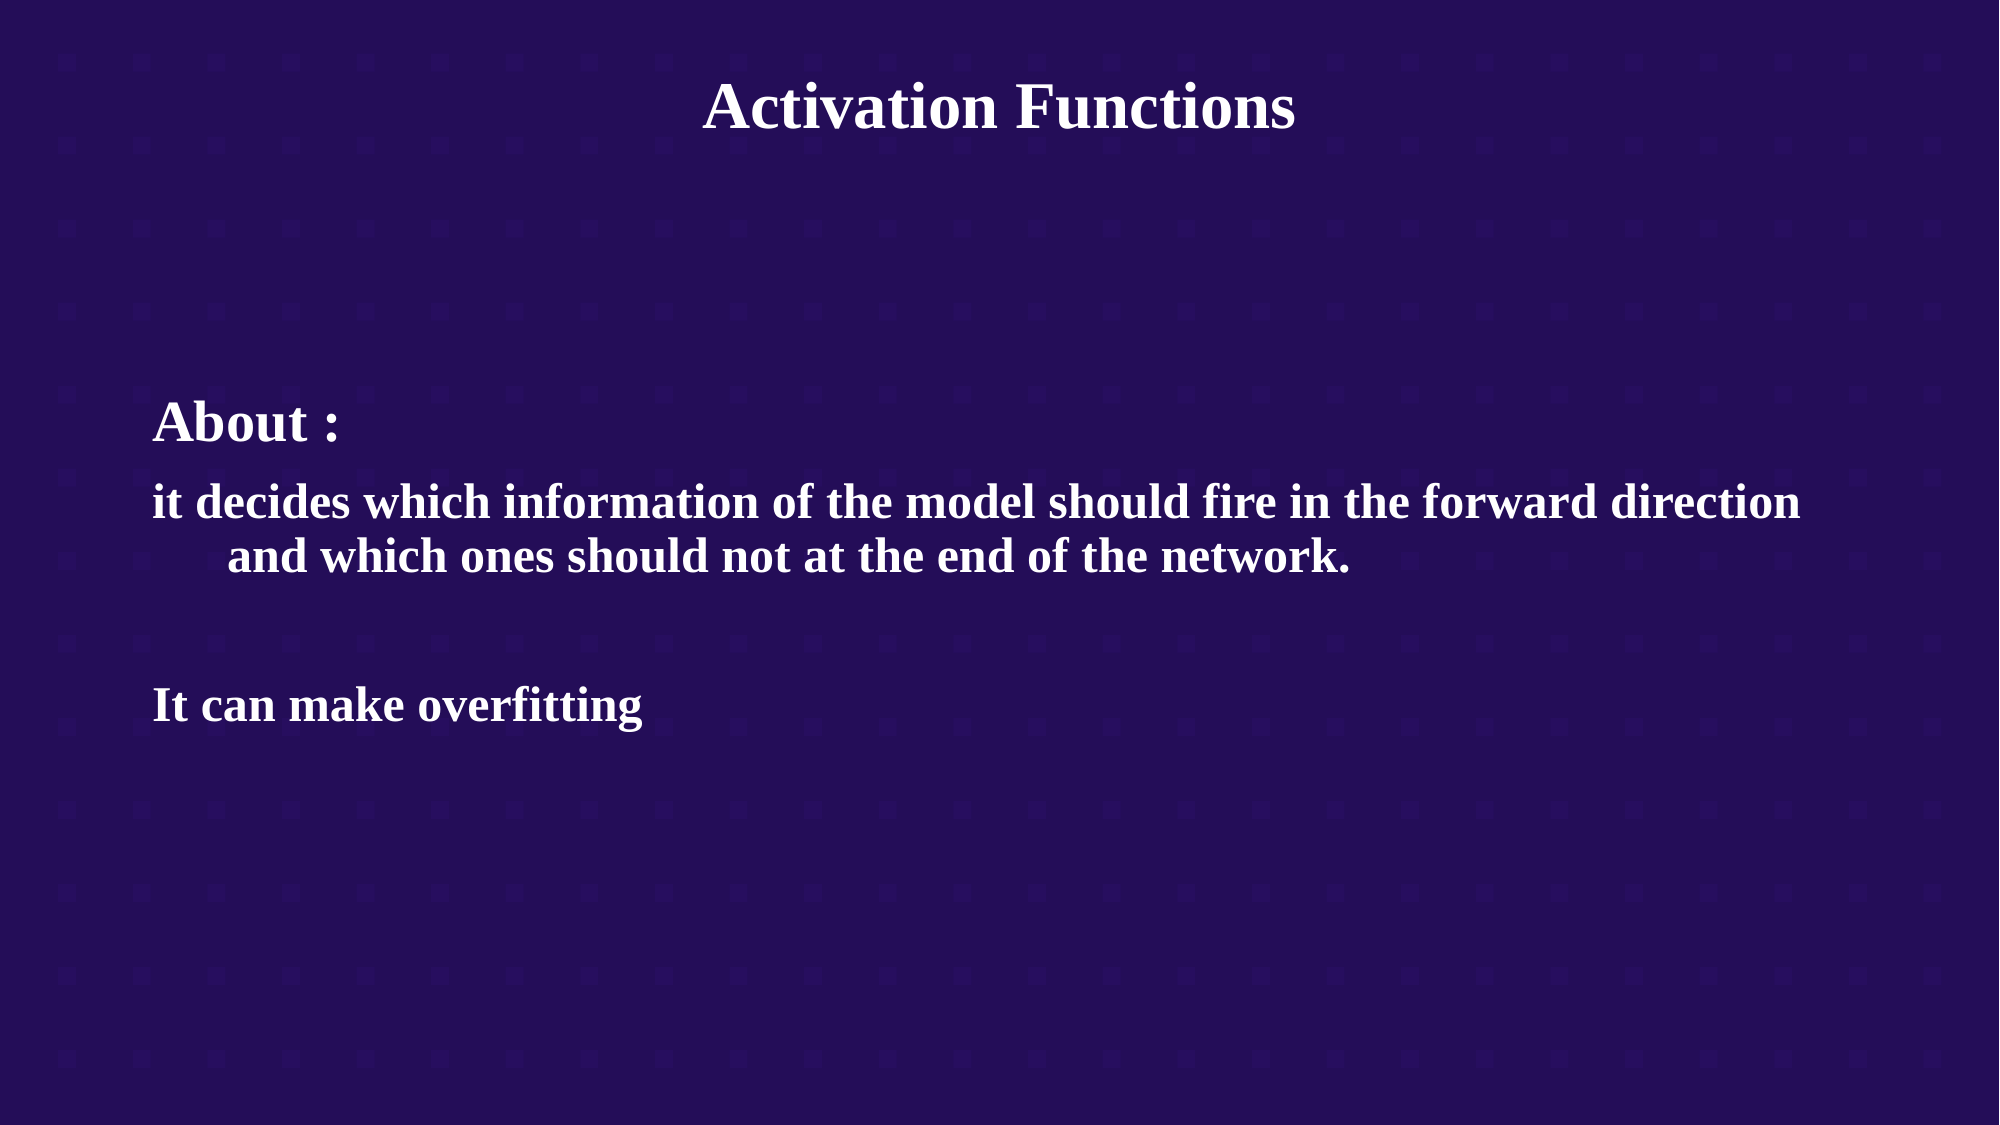

Activation Functions
About :
it decides which information of the model should fire in the forward direction and which ones should not at the end of the network.

It can make overfitting